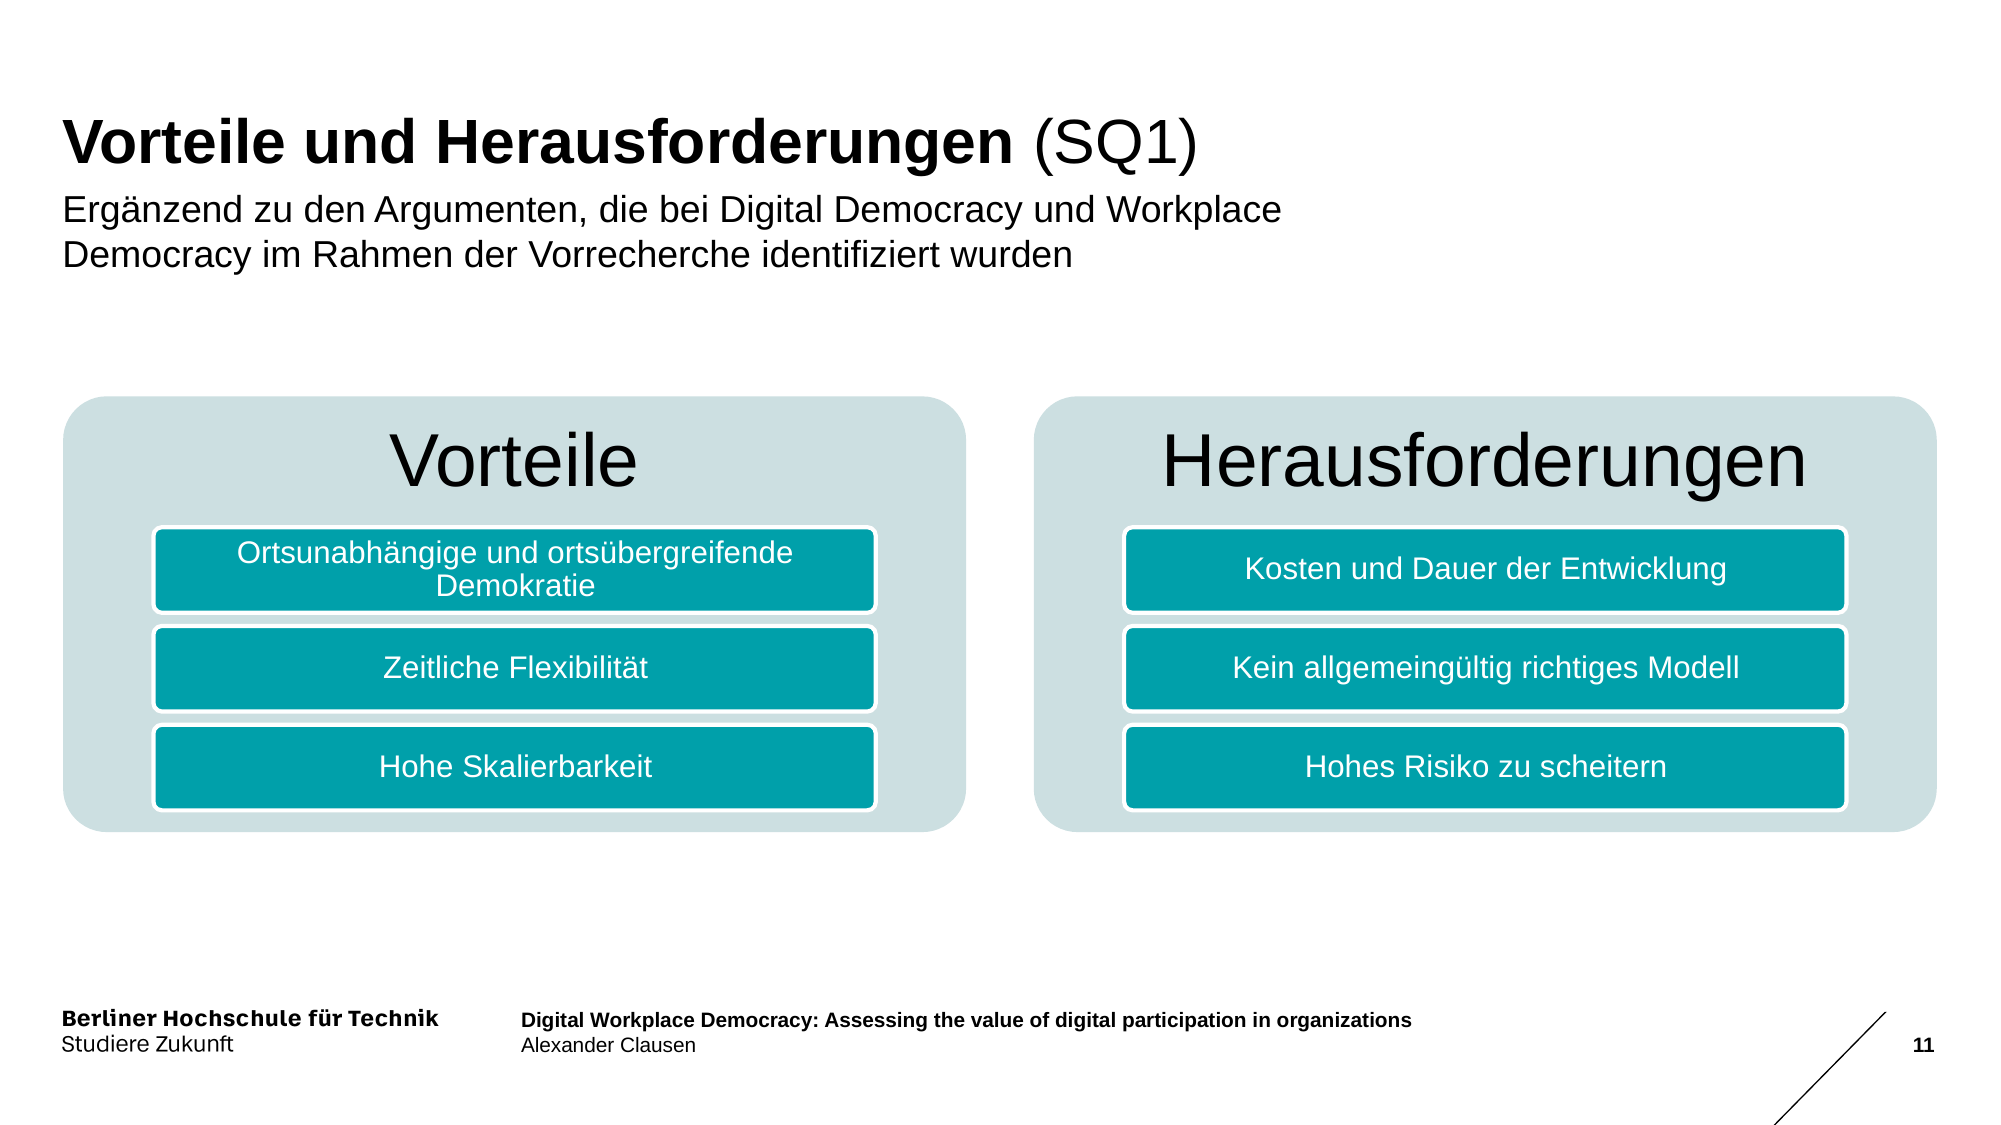

# Vorteile und Herausforderungen (SQ1)
Ergänzend zu den Argumenten, die bei Digital Democracy und Workplace Democracy im Rahmen der Vorrecherche identifiziert wurden
Vorteile
Ortsunabhängige und ortsübergreifende Demokratie
Zeitliche Flexibilität
Hohe Skalierbarkeit
Herausforderungen
Kosten und Dauer der Entwicklung
Kein allgemeingültig richtiges Modell
Hohes Risiko zu scheitern

Digital Workplace Democracy: Assessing the value of digital participation in organizations
Alexander Clausen
11